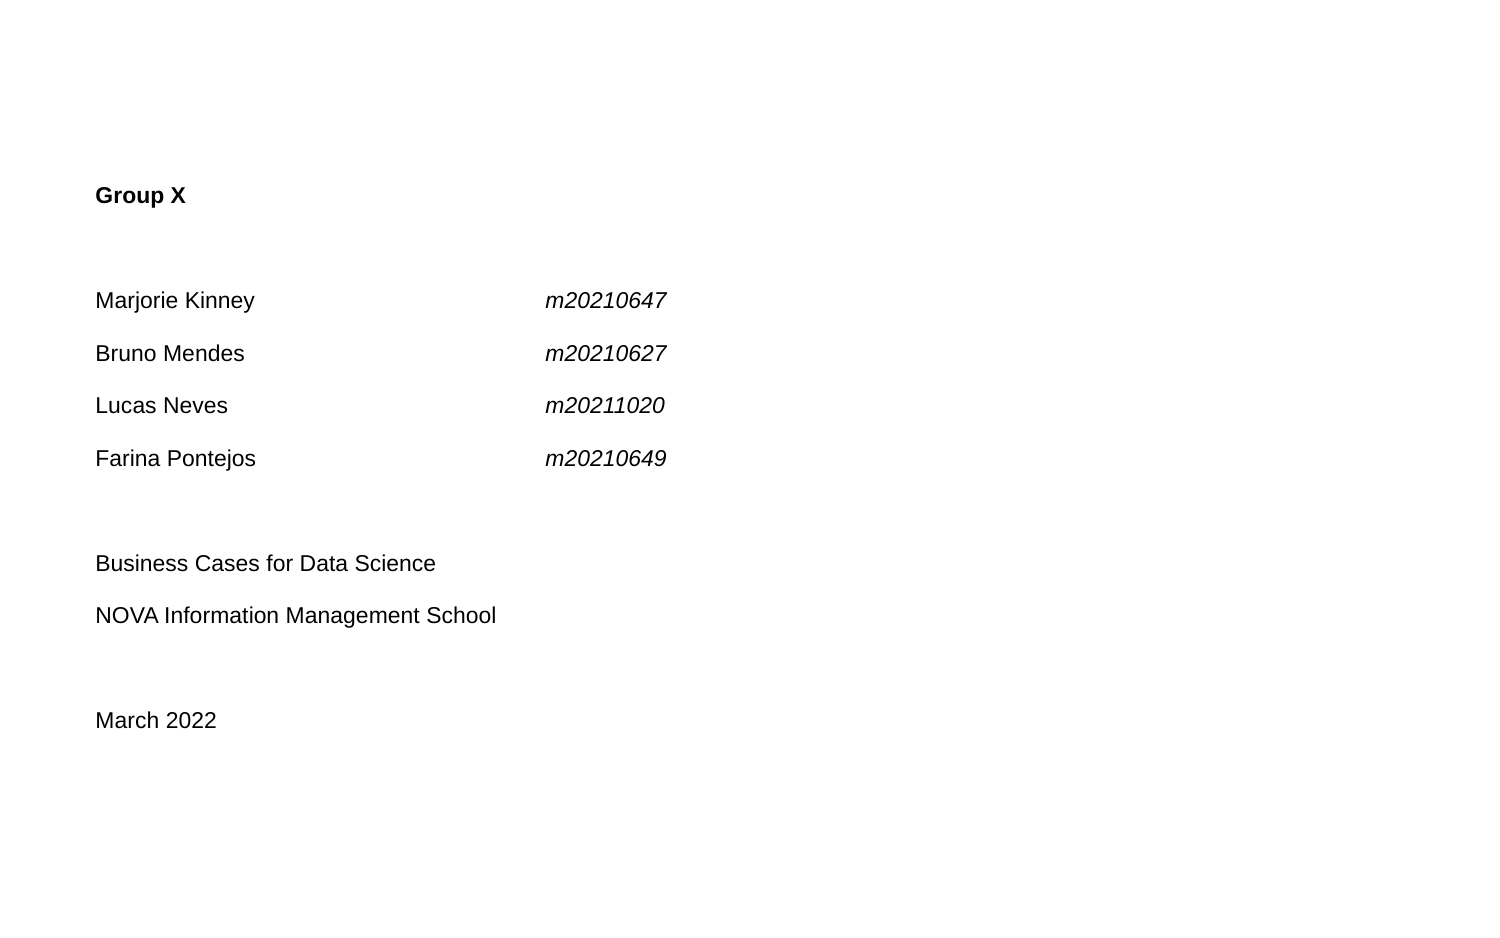

# Group X

Marjorie Kinney 		m20210647
Bruno Mendes 		m20210627
Lucas Neves 			m20211020
Farina Pontejos		m20210649

Business Cases for Data Science
NOVA Information Management School

March 2022